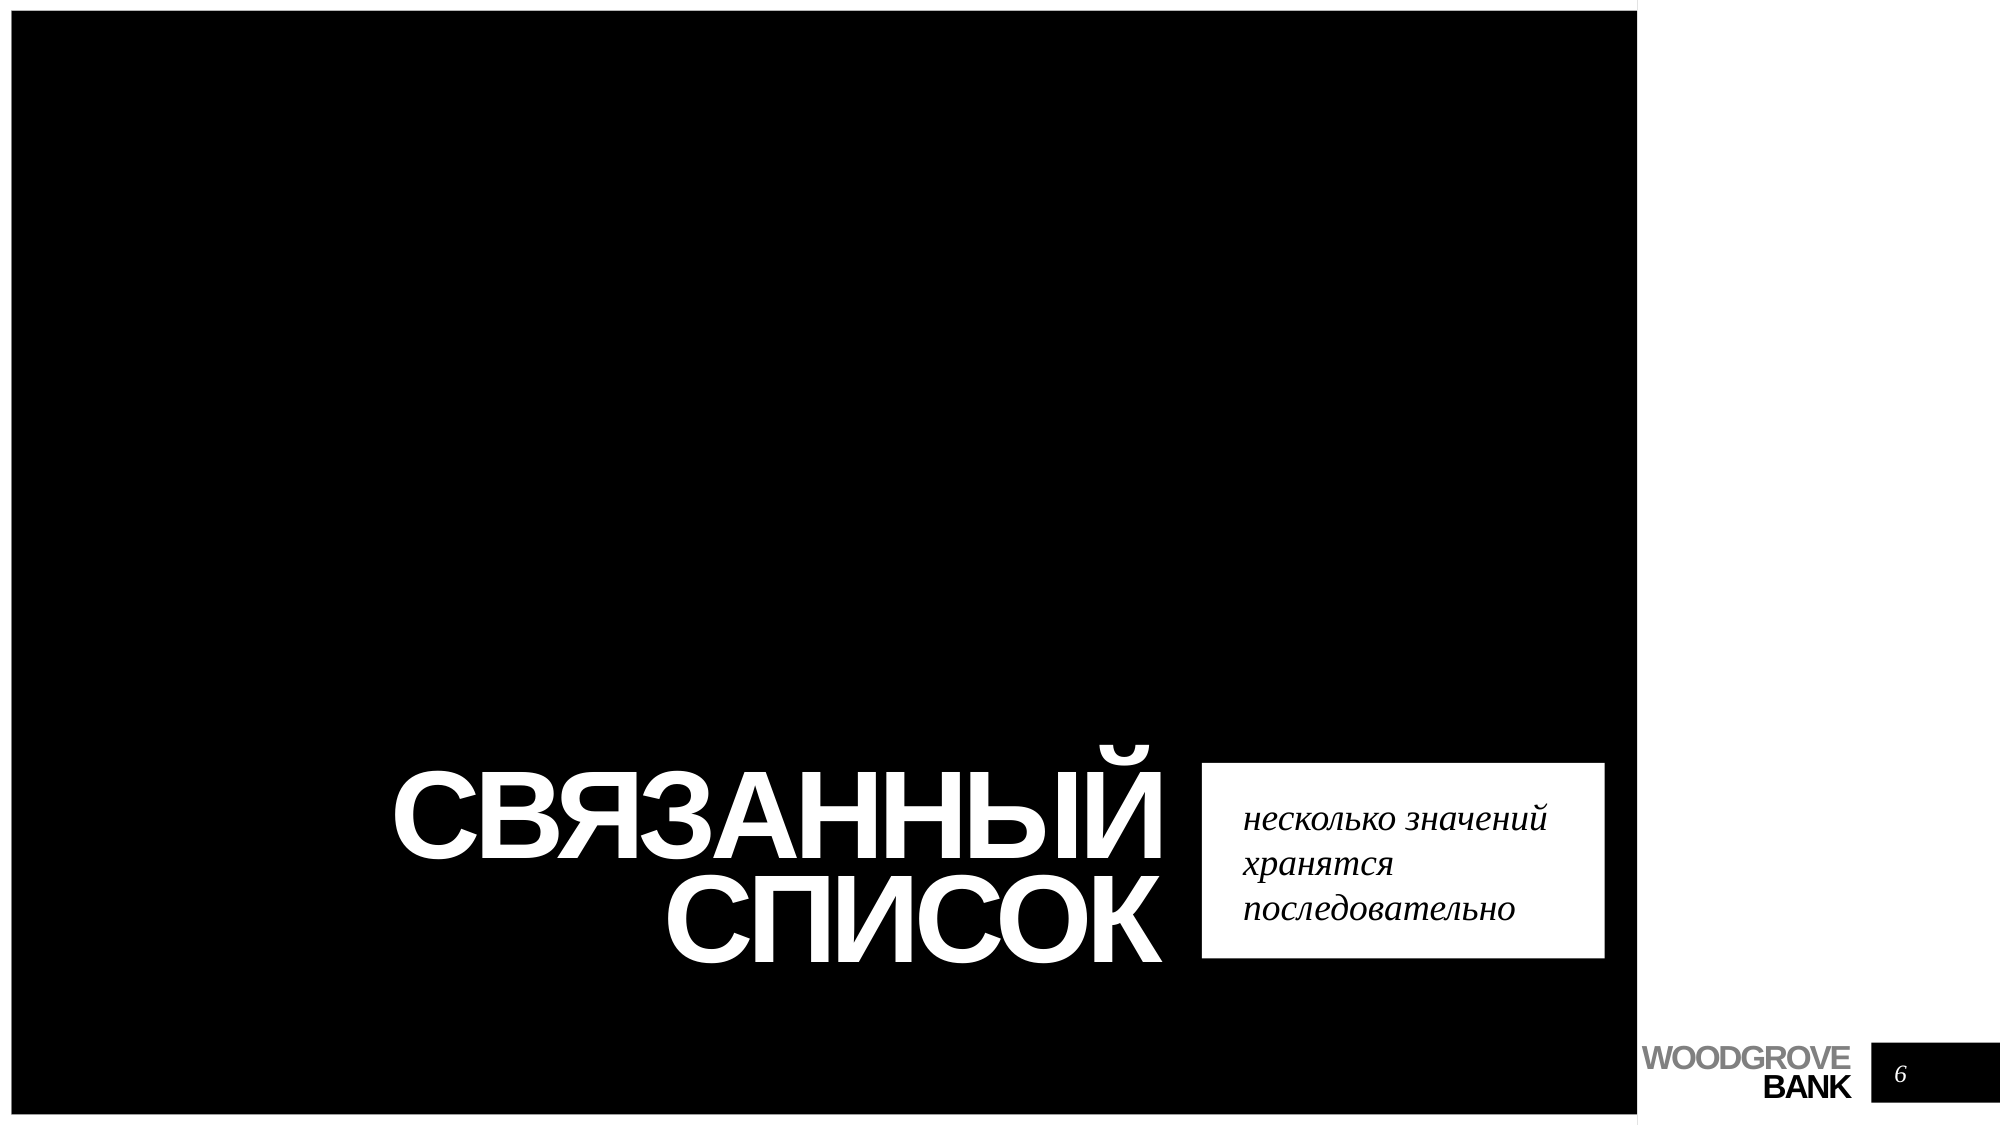

# Связанный список
несколько значений хранятся последовательно
6